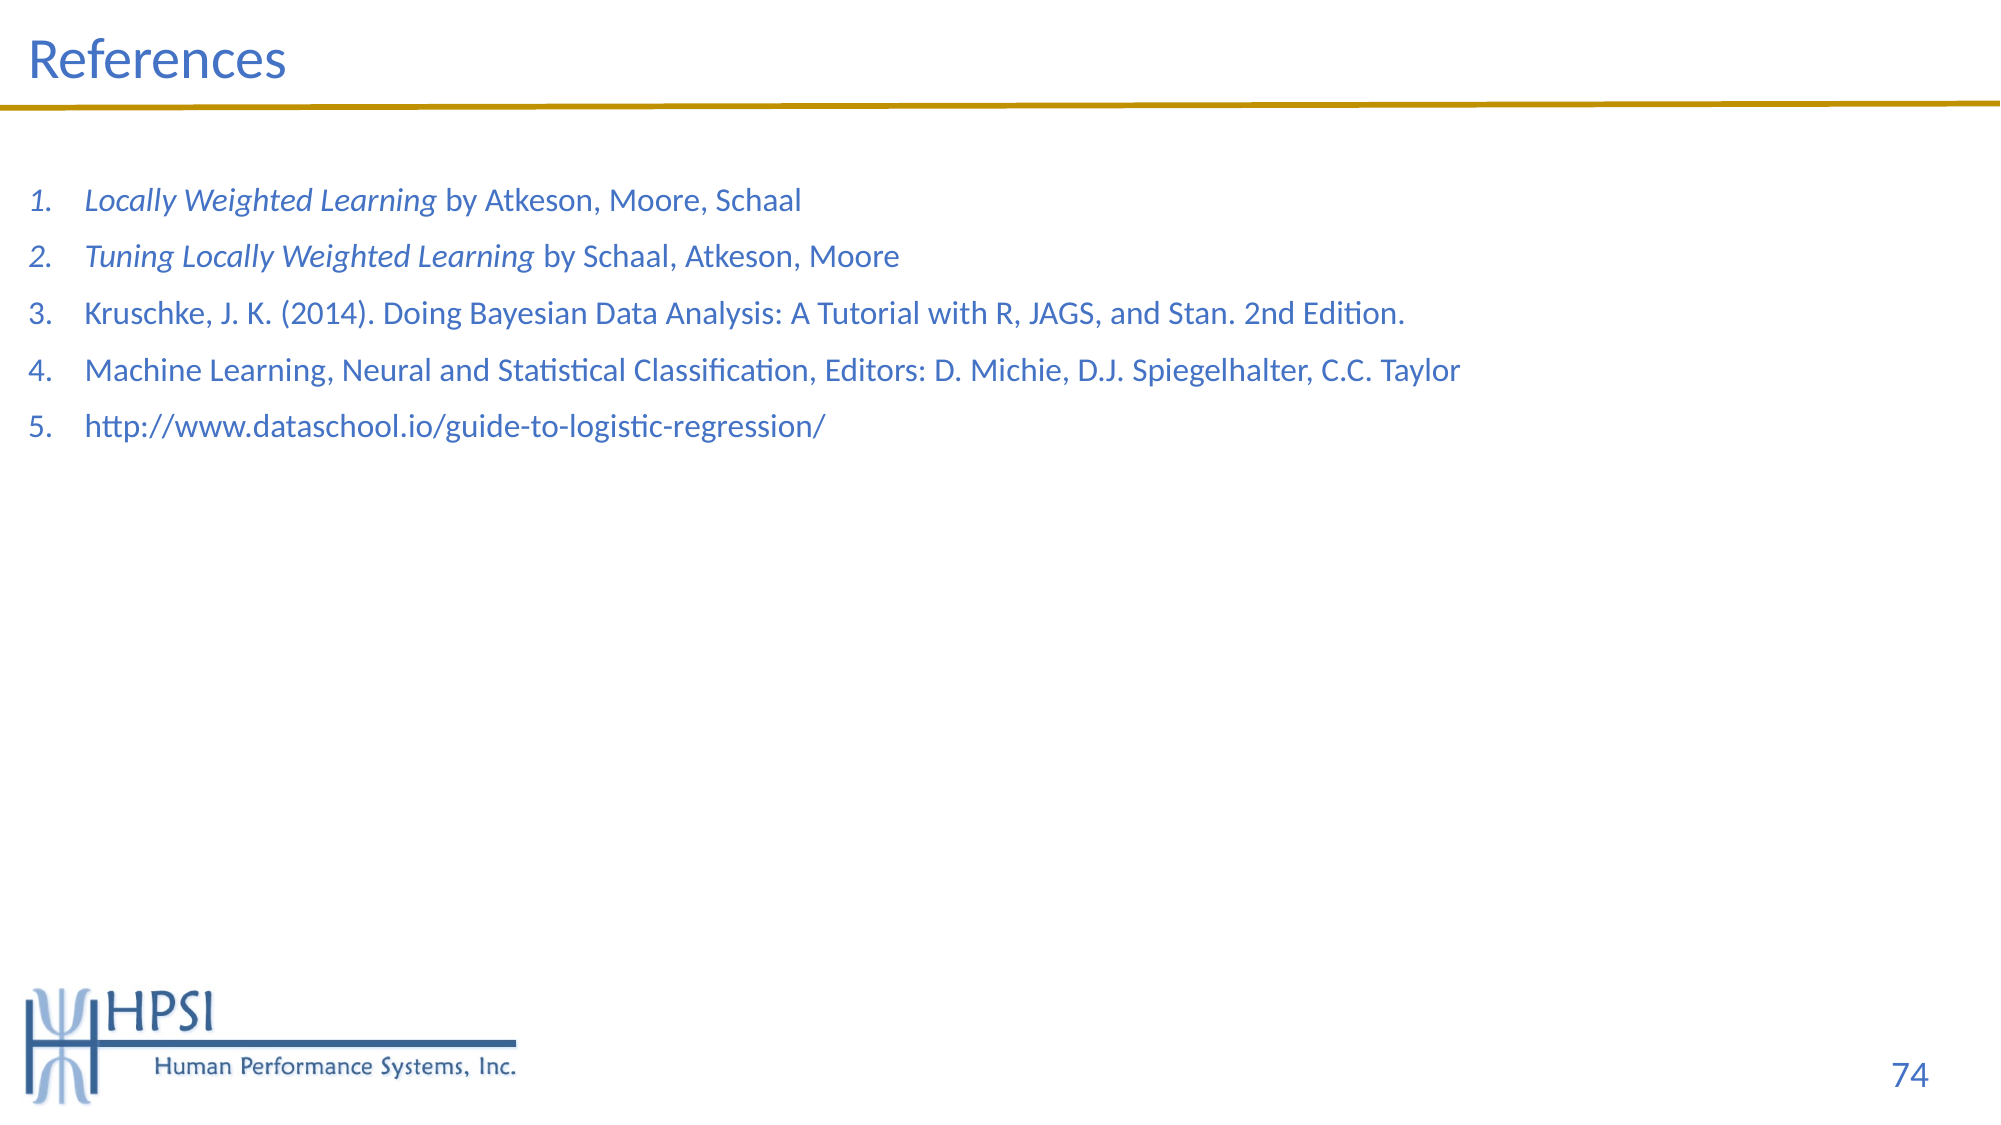

# References
Locally Weighted Learning by Atkeson, Moore, Schaal
Tuning Locally Weighted Learning by Schaal, Atkeson, Moore
Kruschke, J. K. (2014). Doing Bayesian Data Analysis: A Tutorial with R, JAGS, and Stan. 2nd Edition.
Machine Learning, Neural and Statistical Classification, Editors: D. Michie, D.J. Spiegelhalter, C.C. Taylor
http://www.dataschool.io/guide-to-logistic-regression/
74